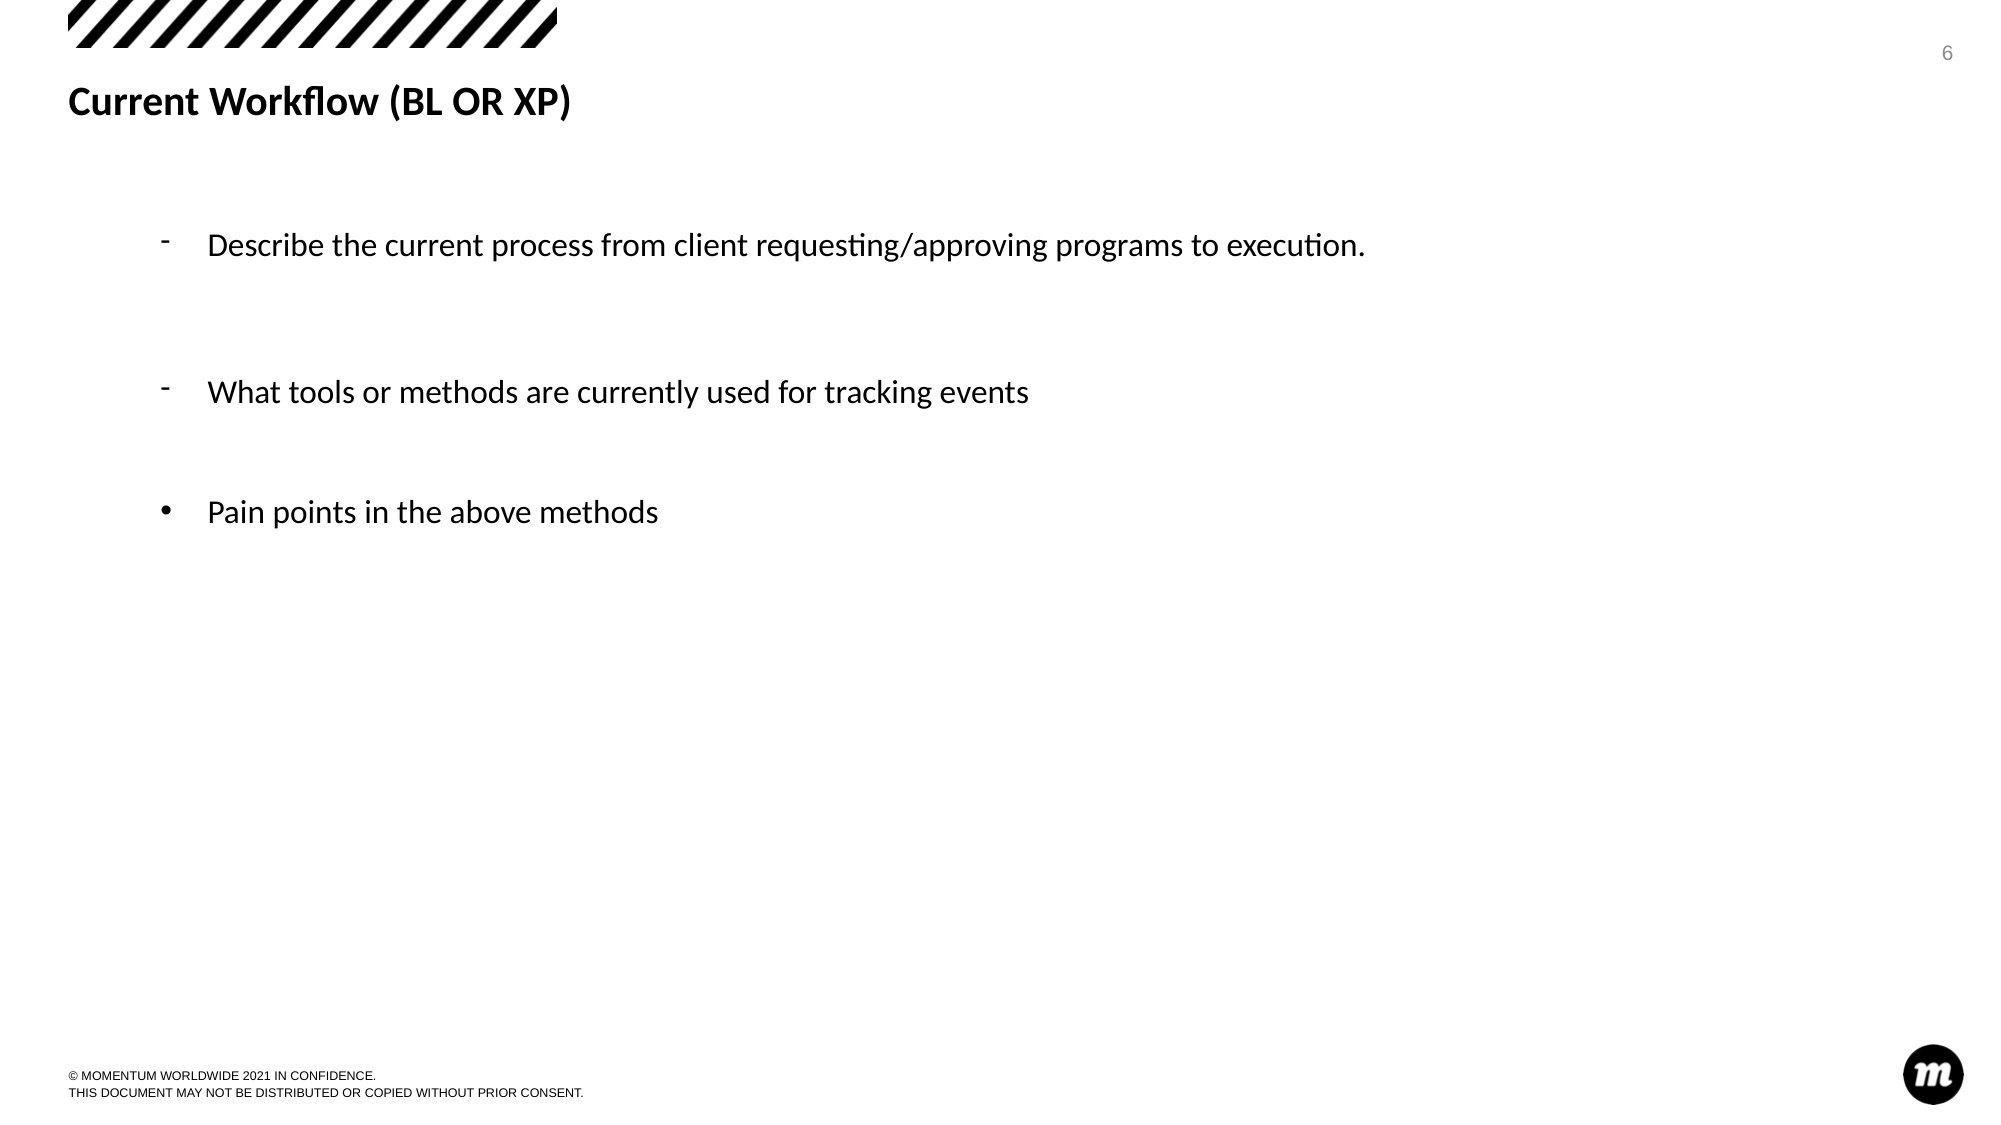

6
# Current Workflow (BL OR XP)

Describe the current process from client requesting/approving programs to execution.

What tools or methods are currently used for tracking events

Pain points in the above methods